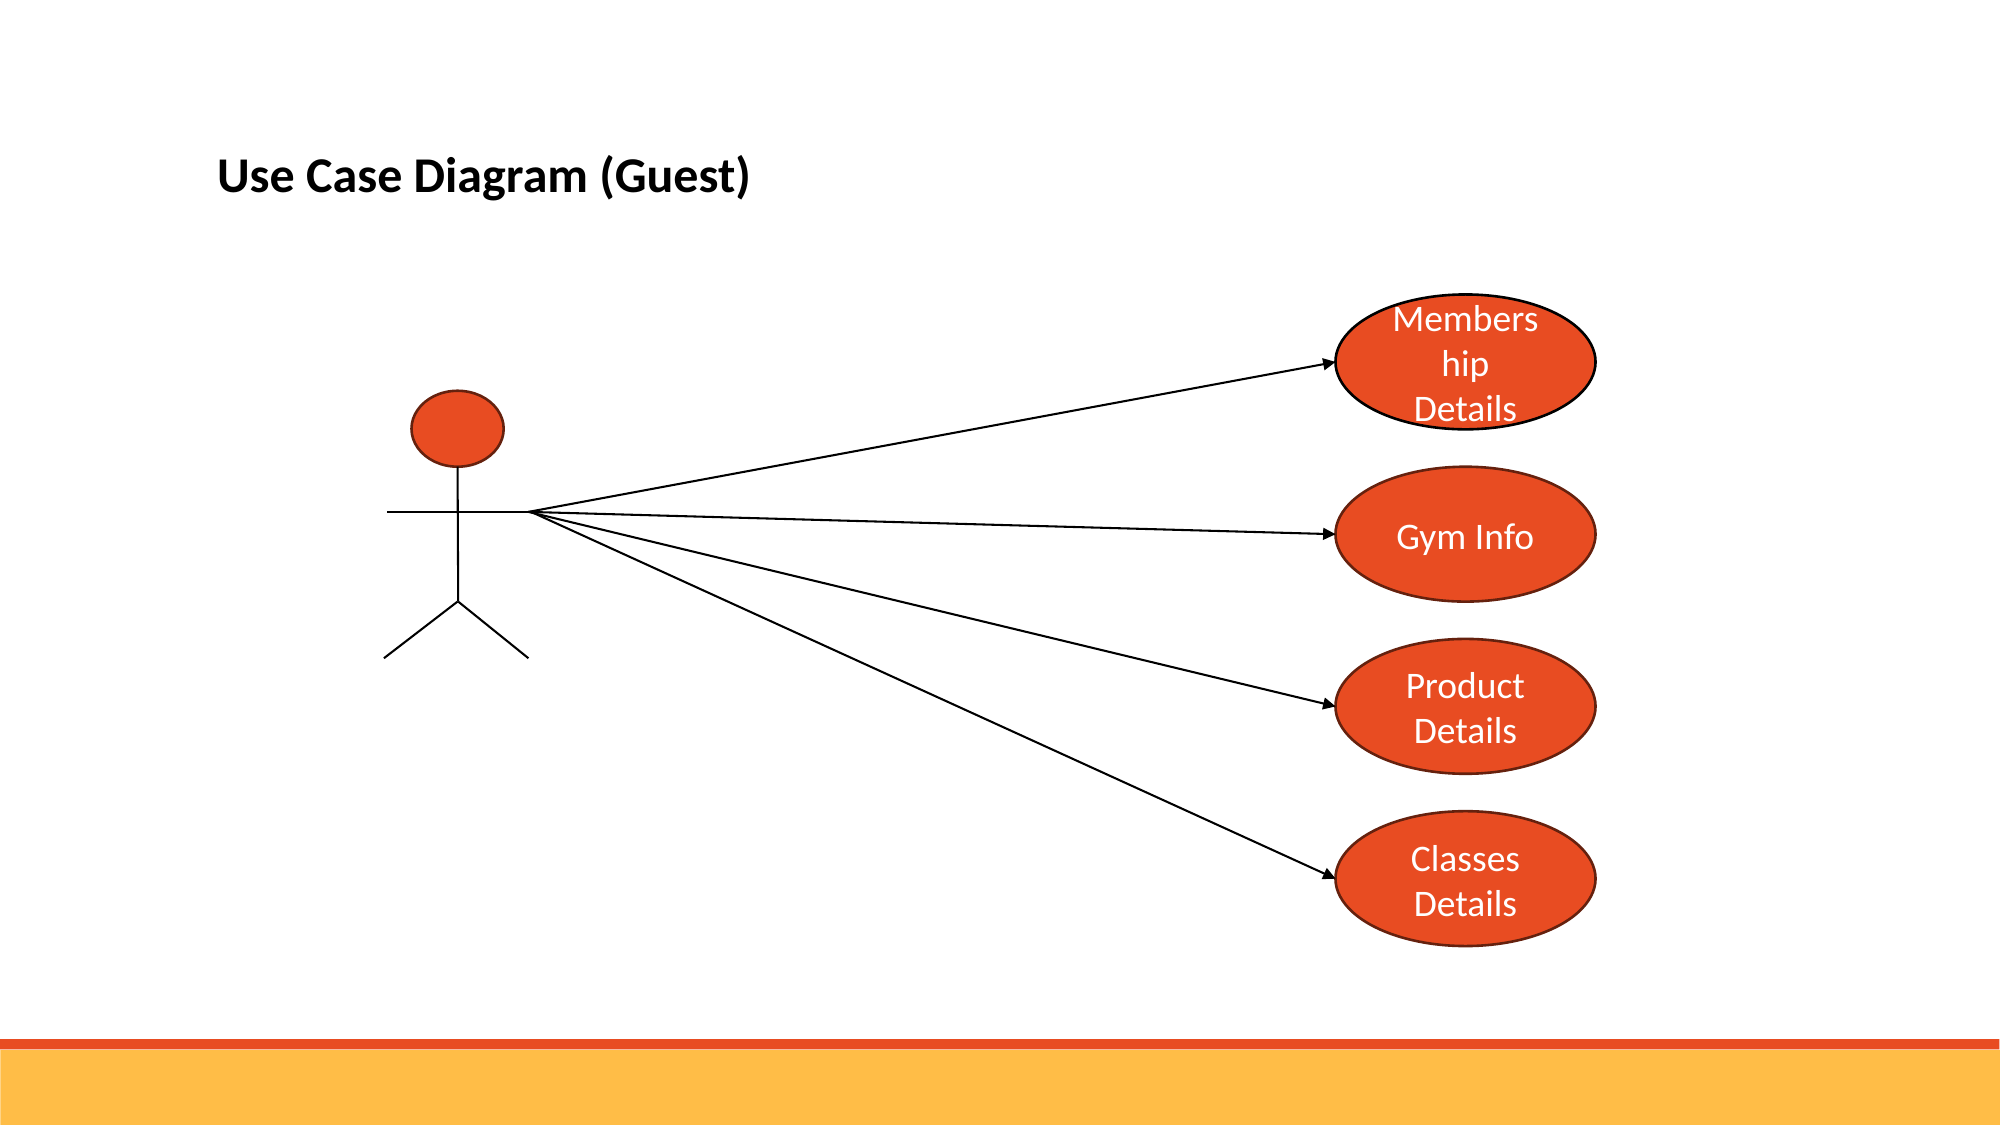

Use Case Diagram (Guest)

Membership Details

Gym Info
Product Details
Classes Details